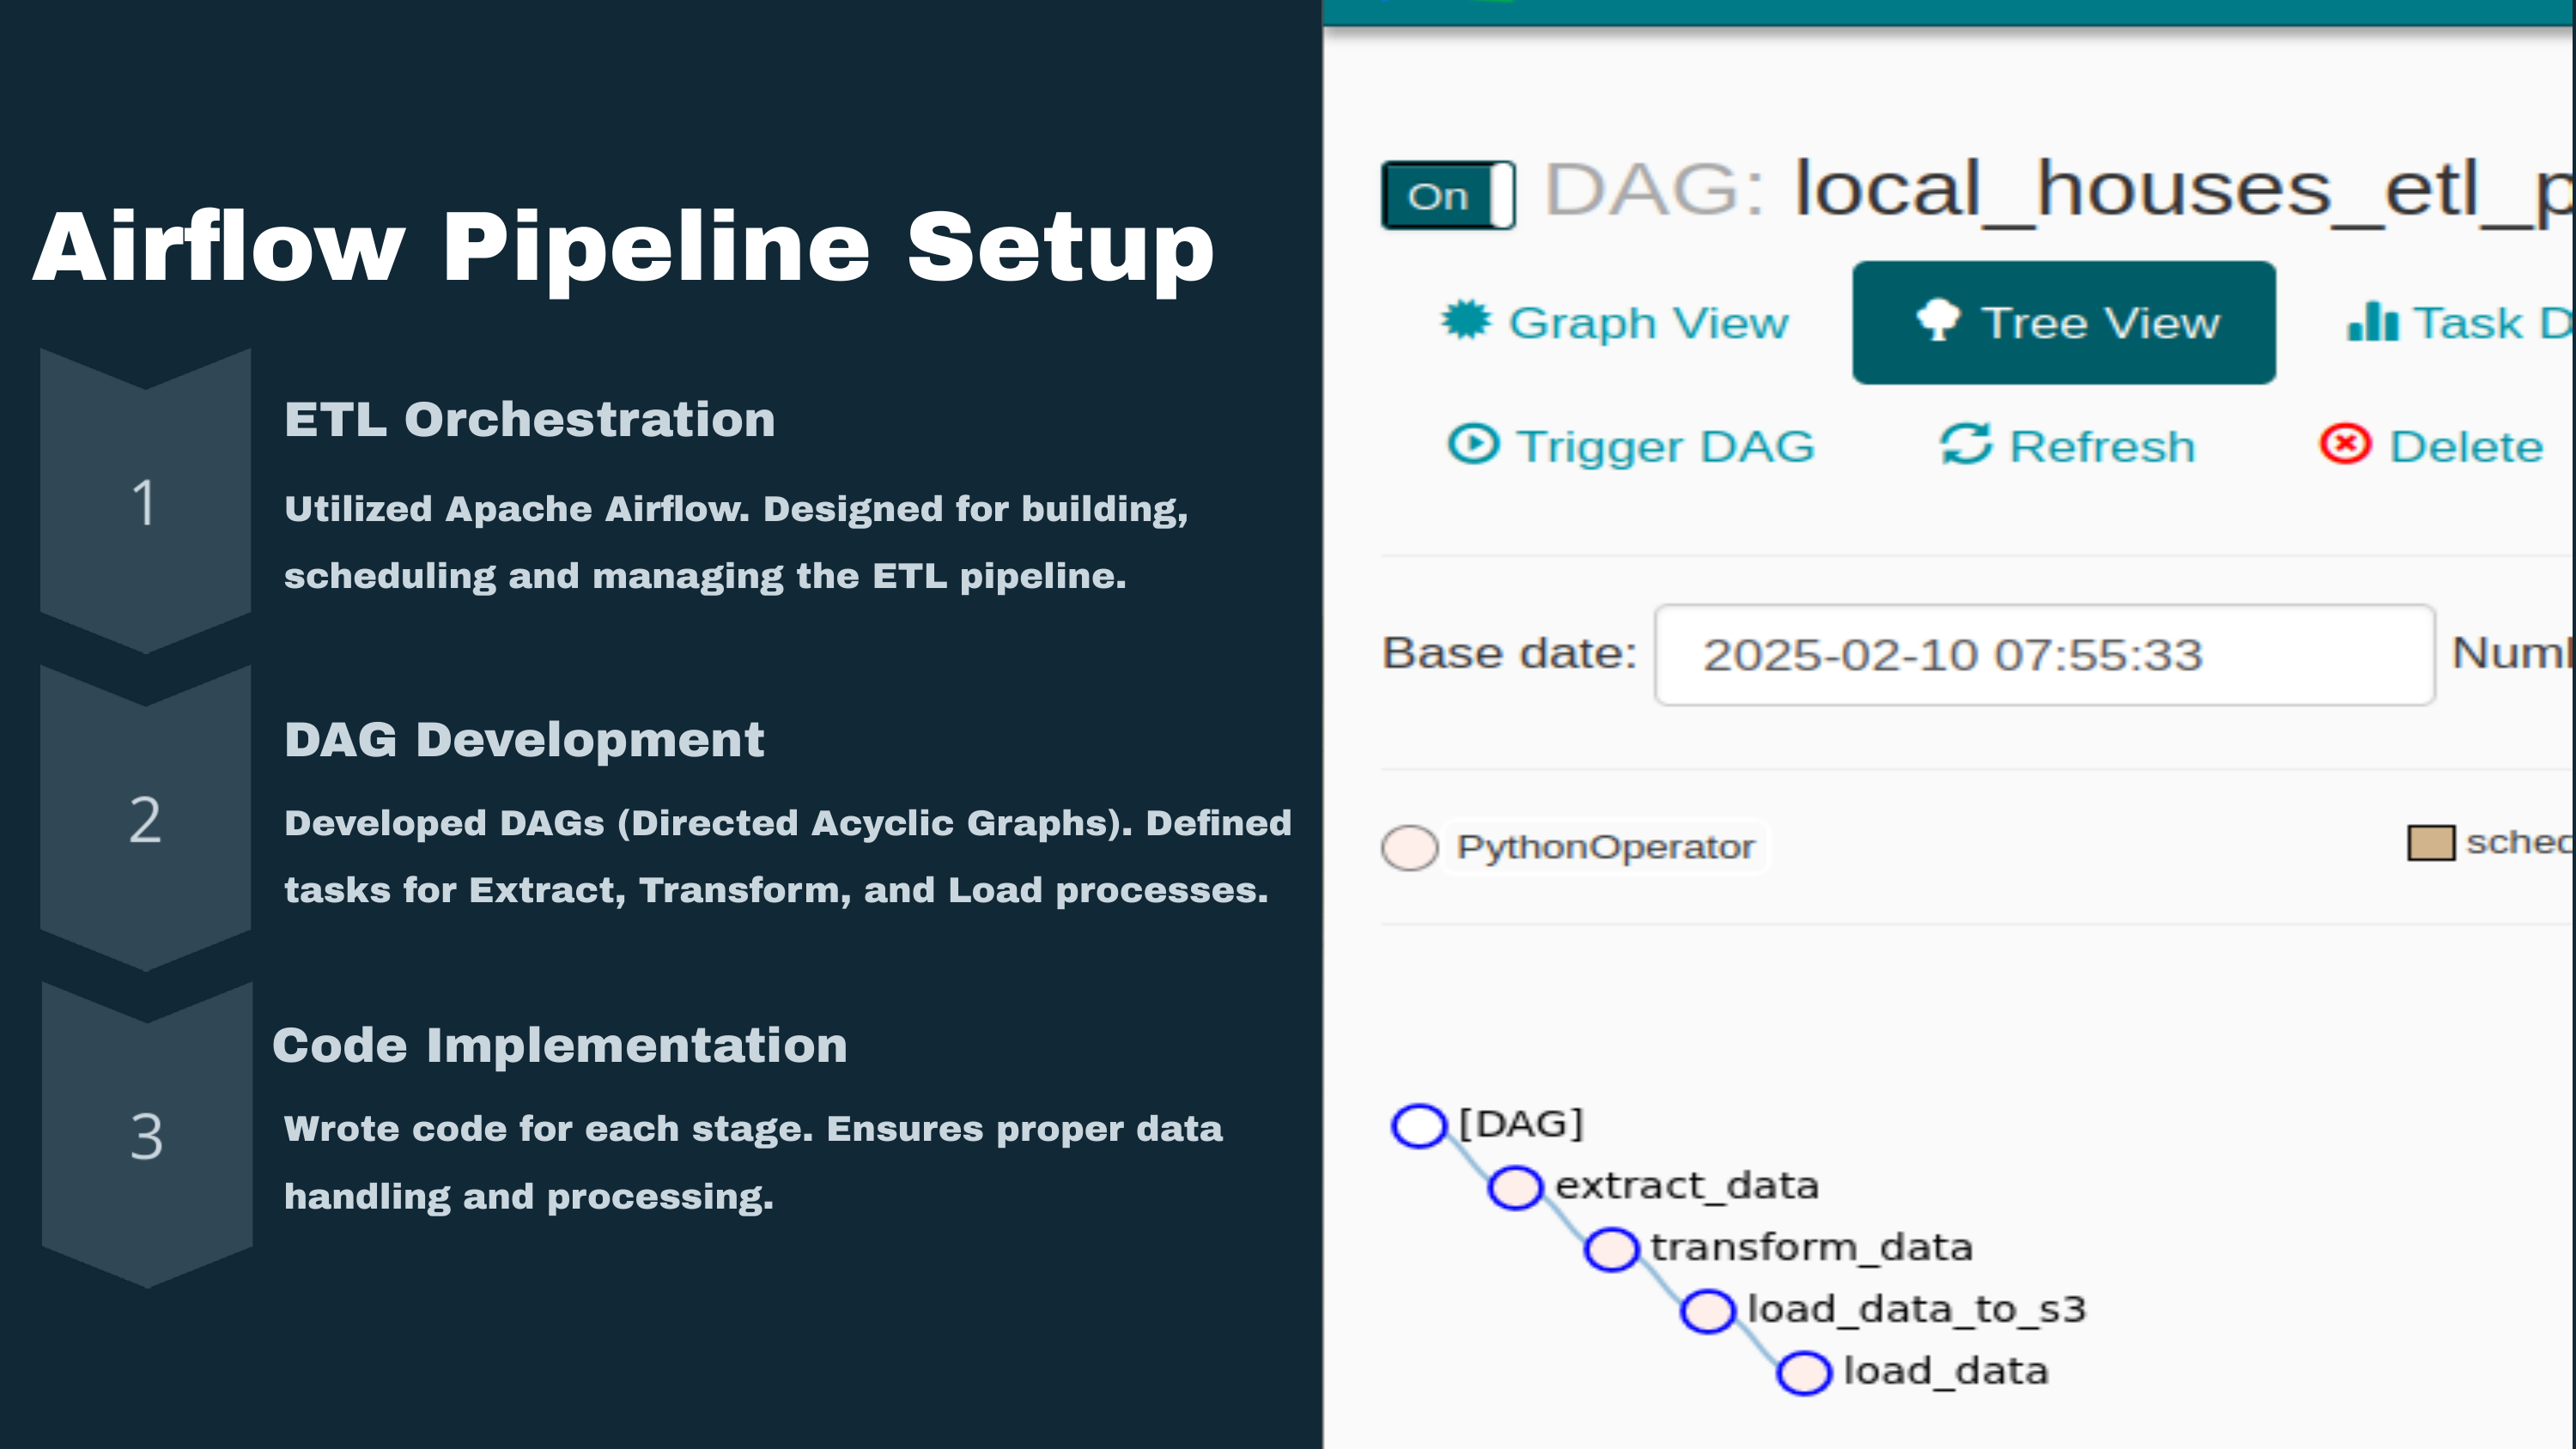

Airflow Pipeline Setup

ETL Orchestration

Utilized Apache Airflow. Designed for building, scheduling and managing the ETL pipeline.

DAG Development

Developed DAGs (Directed Acyclic Graphs). Defined tasks for Extract, Transform, and Load processes.

Code Implementation

Wrote code for each stage. Ensures proper data handling and processing.